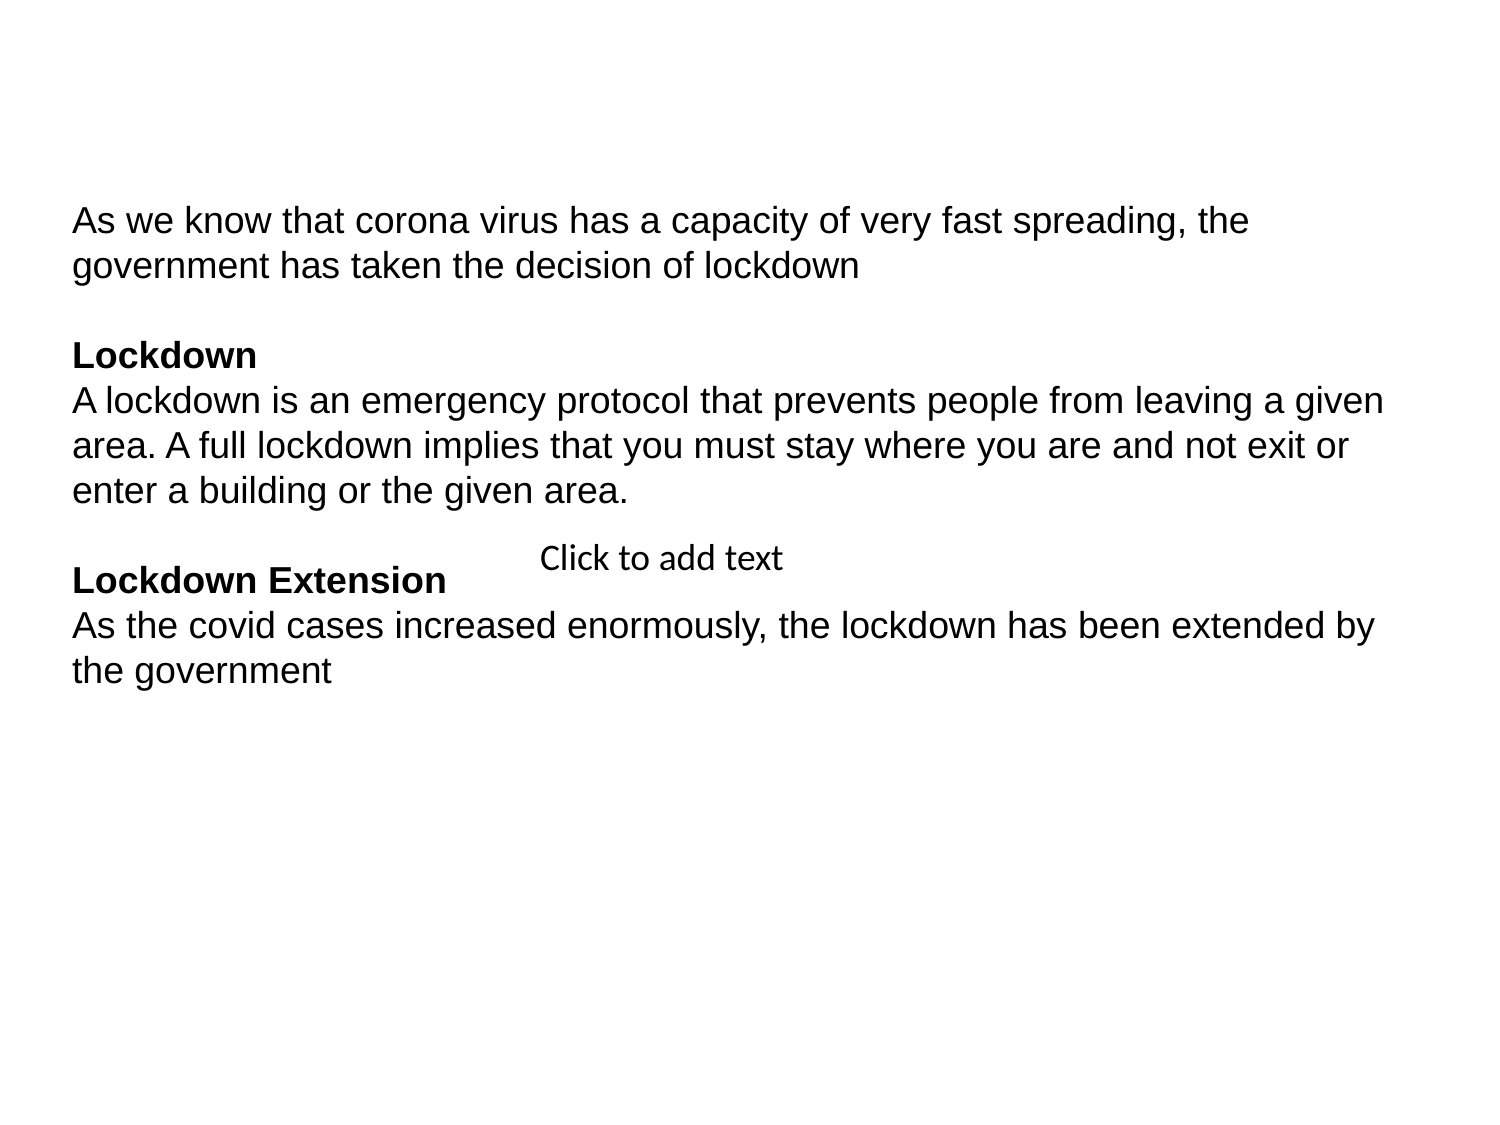

As we know that corona virus has a capacity of very fast spreading, the government has taken the decision of lockdown​
​
Lockdown​
A lockdown is an emergency protocol that prevents people from leaving a given area. A full lockdown implies that you must stay where you are and not exit or enter a building or the given area.​
​
Lockdown Extension​
As the covid cases increased enormously, the lockdown has been extended by the government​
​
​
Click to add text